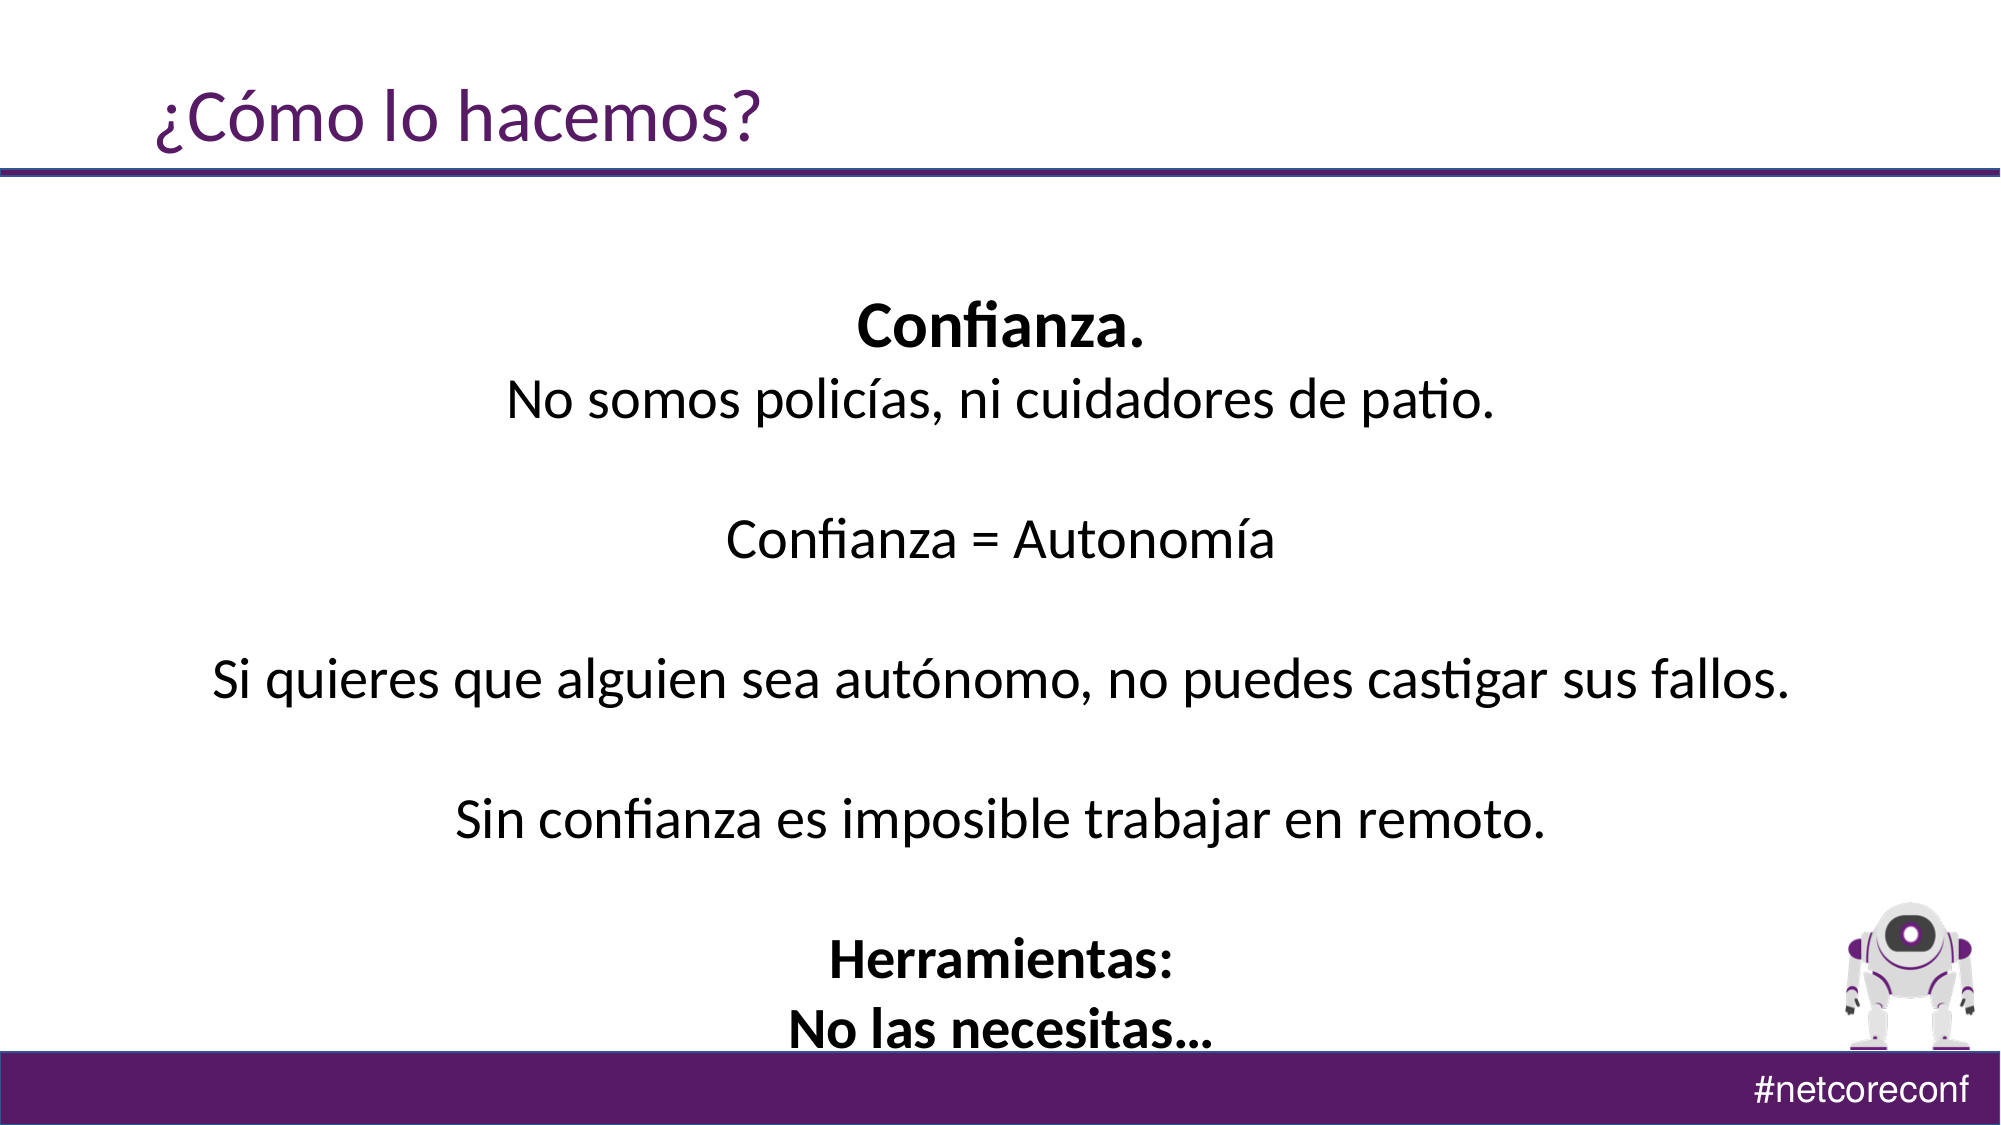

# ¿Cómo lo hacemos?

Confianza.
No somos policías, ni cuidadores de patio.

Confianza = Autonomía

Si quieres que alguien sea autónomo, no puedes castigar sus fallos.

Sin confianza es imposible trabajar en remoto.

Herramientas:
No las necesitas…